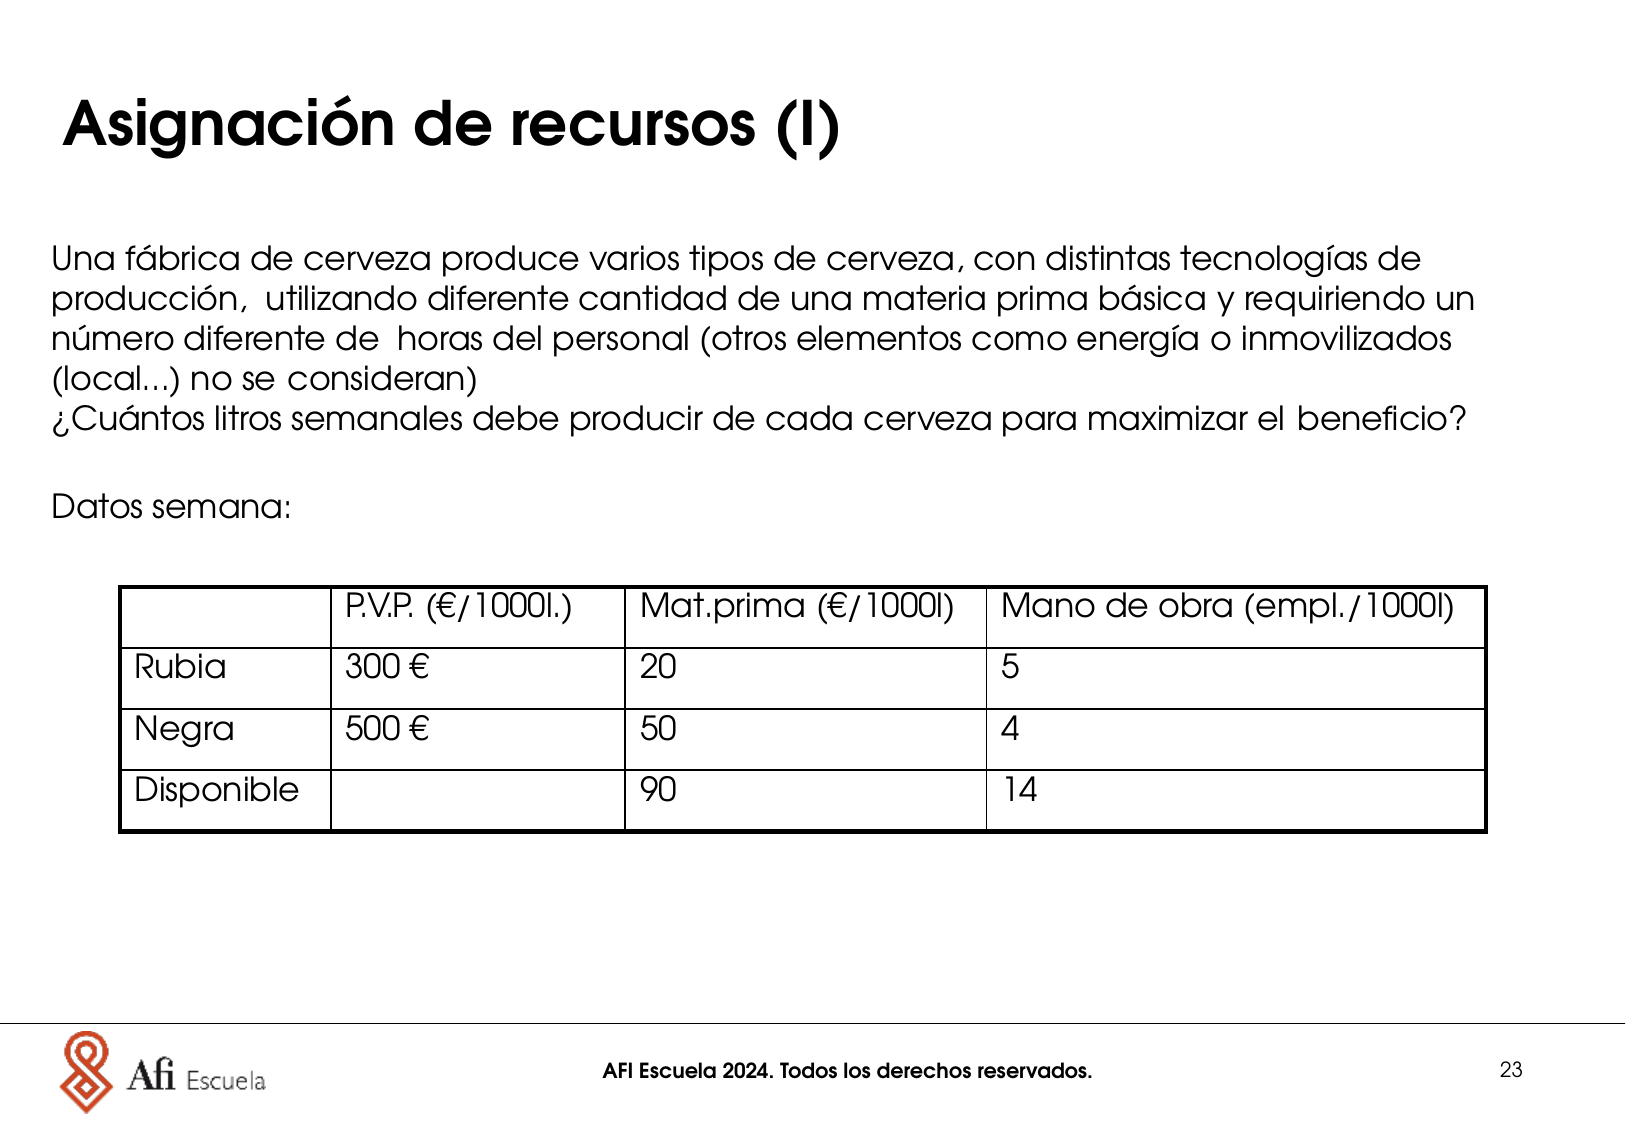

Asignación de recursos (I)
Una fábrica de cerveza produce varios tipos de cerveza, con distintas tecnologías de producción,  utilizando diferente cantidad de una materia prima básica y requiriendo un número diferente de  horas del personal (otros elementos como energía o inmovilizados (local…) no se consideran)
¿Cuántos litros semanales debe producir de cada cerveza para maximizar el beneficio?

Datos semana:
|  | P.V.P. (€/1000l.) | Mat.prima (€/1000l) | Mano de obra (empl./1000l) |
| --- | --- | --- | --- |
| Rubia | 300 € | 20 | 5 |
| Negra | 500 € | 50 | 4 |
| Disponible |  | 90 | 14 |
AFI Escuela 2024. Todos los derechos reservados.
23